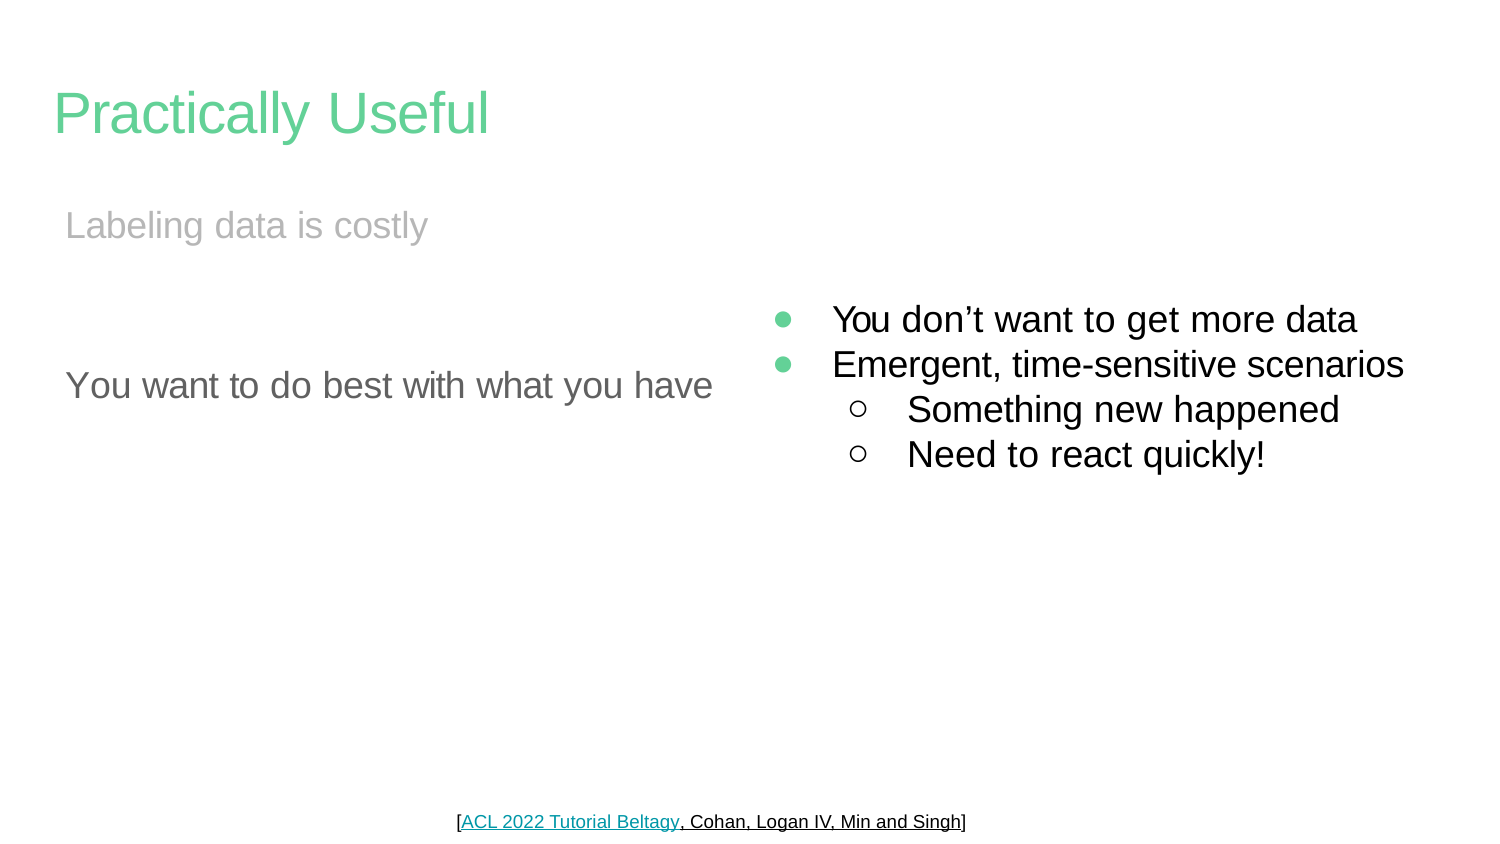

# Practically Useful
Labeling data is costly

You want to do best with what you have
You don’t want to get more data
Emergent, time-sensitive scenarios
Something new happened
Need to react quickly!
[ACL 2022 Tutorial Beltagy, Cohan, Logan IV, Min and Singh]